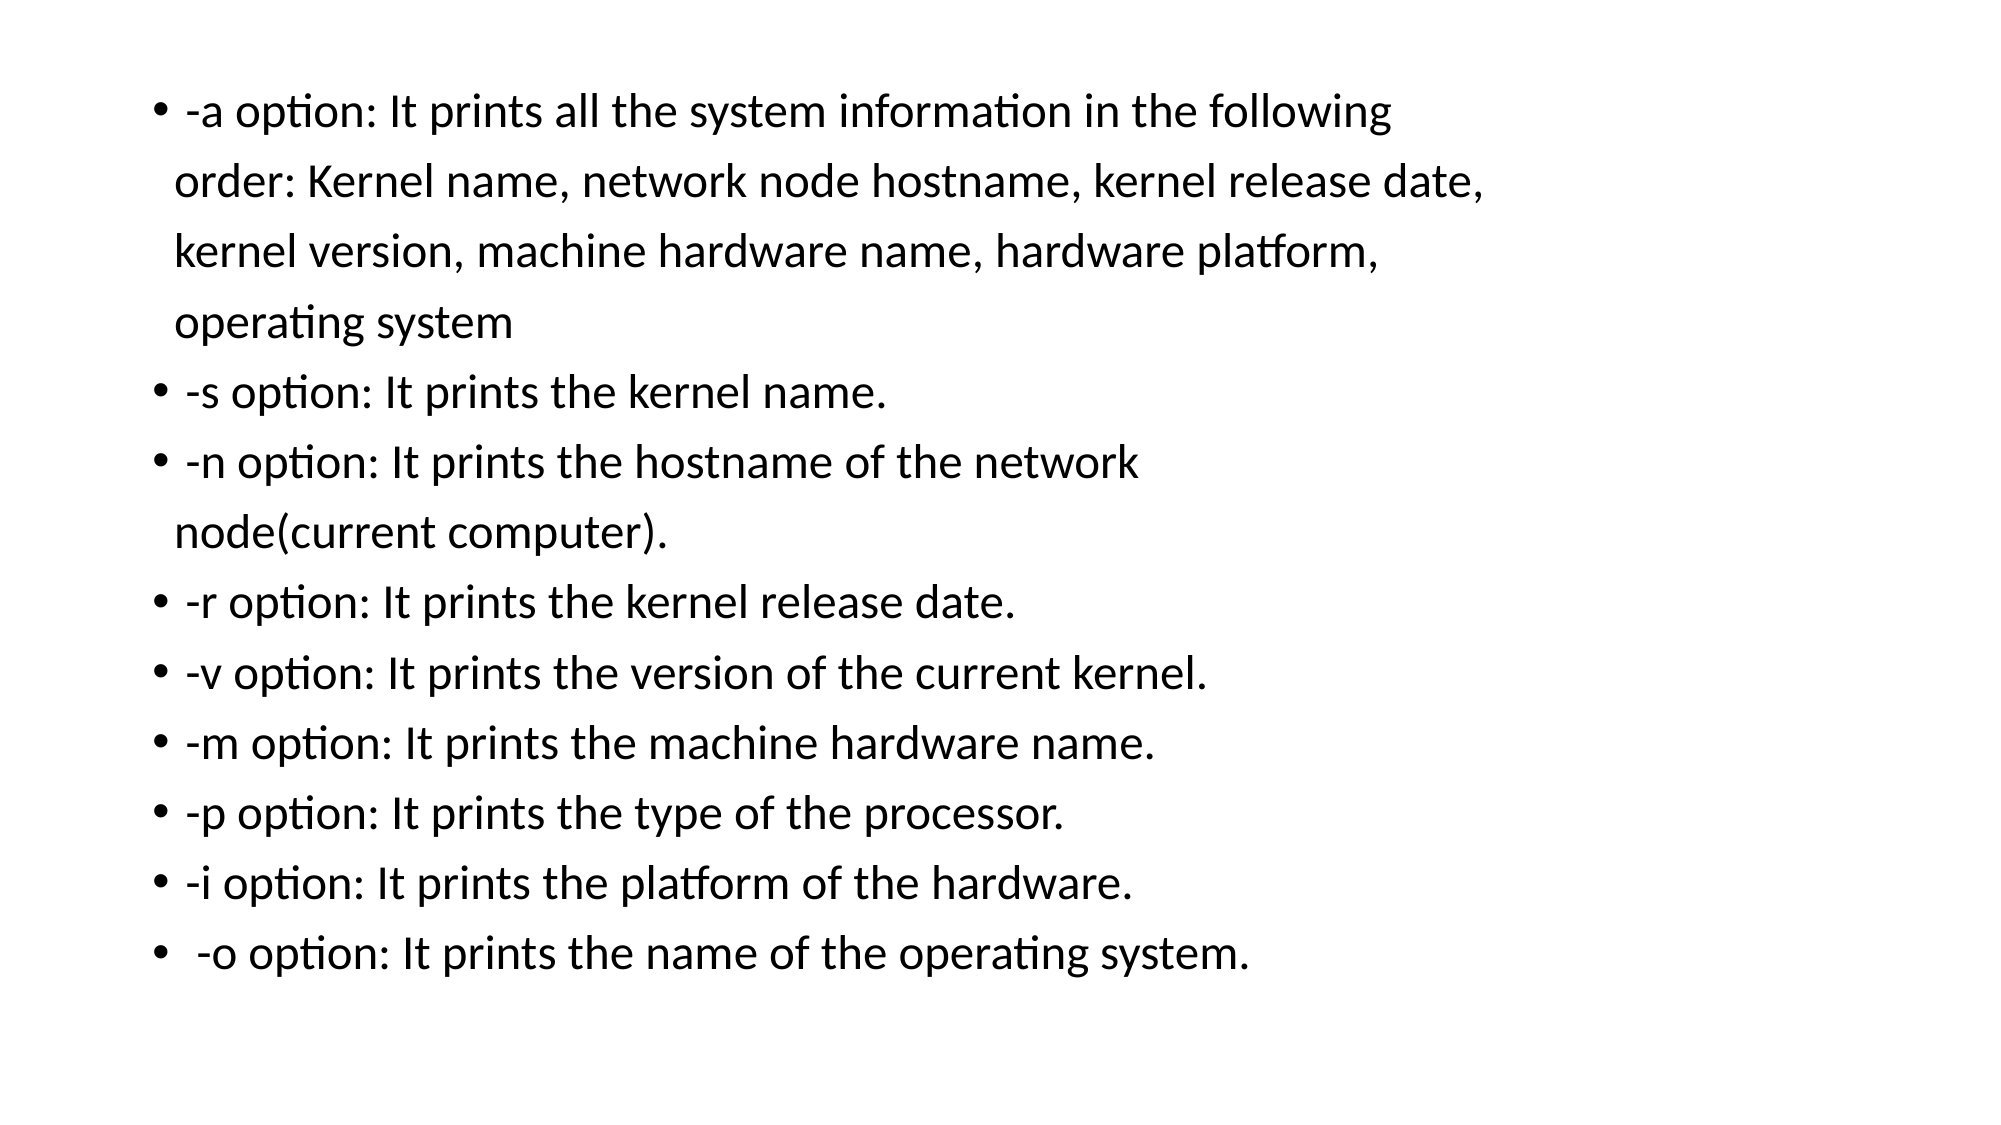

-a option: It prints all the system information in the following
  order: Kernel name, network node hostname, kernel release date,
  kernel version, machine hardware name, hardware platform,
  operating system
-s option: It prints the kernel name.
-n option: It prints the hostname of the network
  node(current computer).
-r option: It prints the kernel release date.
-v option: It prints the version of the current kernel.
-m option: It prints the machine hardware name.
-p option: It prints the type of the processor.
-i option: It prints the platform of the hardware.
 -o option: It prints the name of the operating system.